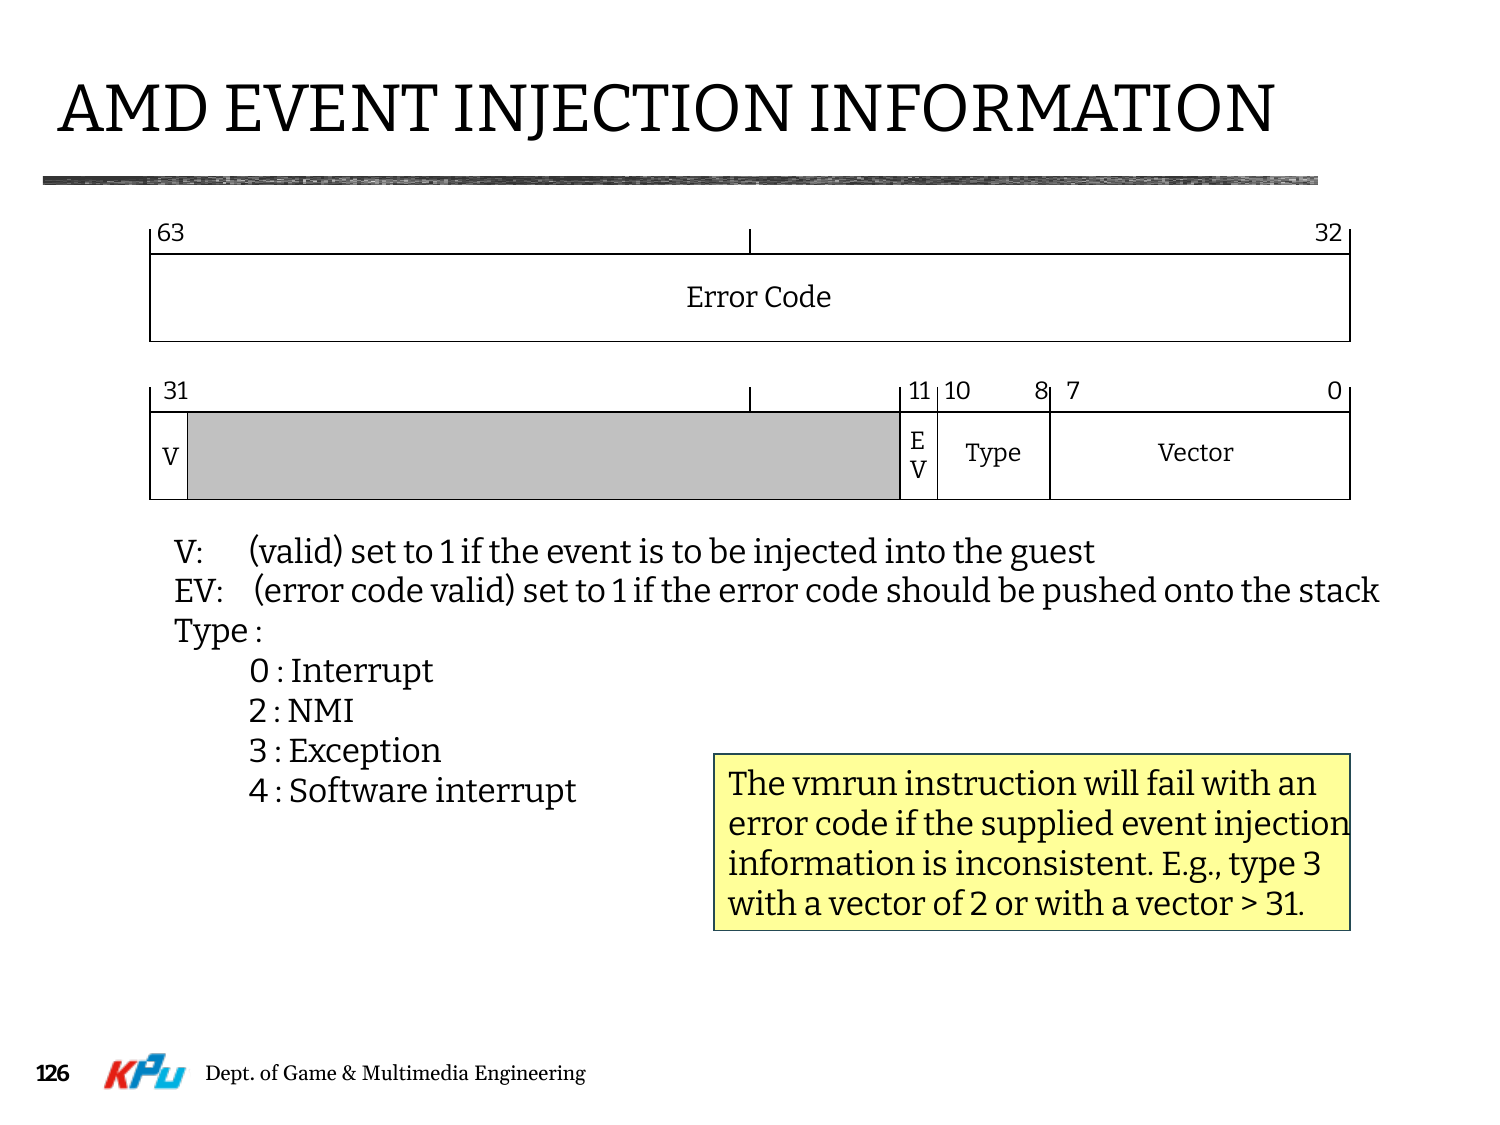

# AMD Event Injection Information

63
32

Error Code
31	1110	87
0

E
V
Vector
Type
V
V: 	(valid) set to 1 if the event is to be injected into the guest
EV:(error code valid) set to 1 if the error code should be pushed onto the stack
Type :
	0 : Interrupt
	2 : NMI
	3 : Exception
	4 : Software interrupt

The vmrun instruction will fail with an
error code if the supplied event injection
information is inconsistent. E.g., type 3
with a vector of 2 or with a vector > 31.
126
Dept. of Game & Multimedia Engineering